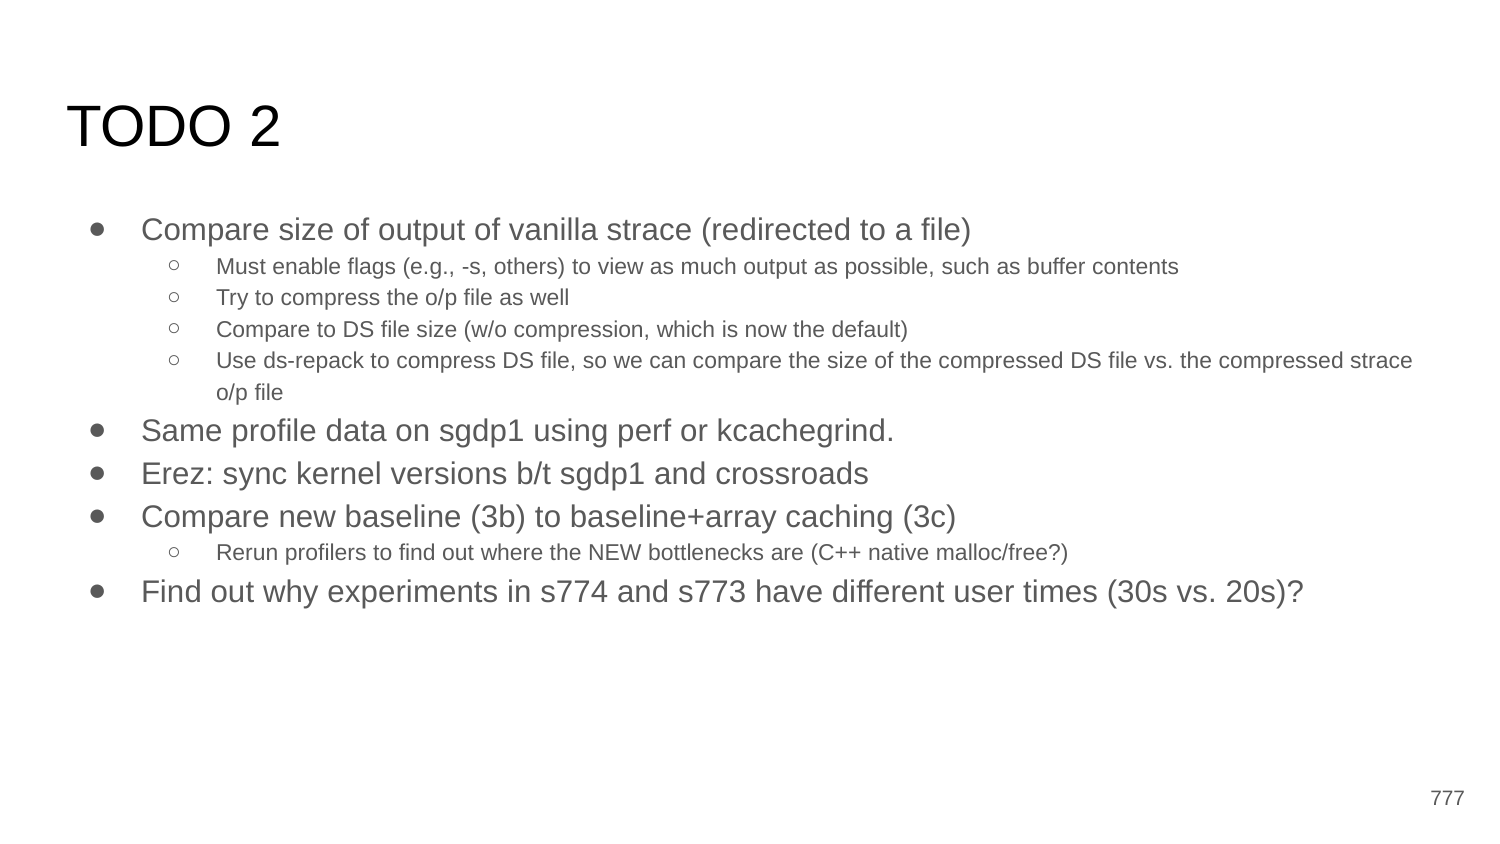

# TODO 2
Compare size of output of vanilla strace (redirected to a file)
Must enable flags (e.g., -s, others) to view as much output as possible, such as buffer contents
Try to compress the o/p file as well
Compare to DS file size (w/o compression, which is now the default)
Use ds-repack to compress DS file, so we can compare the size of the compressed DS file vs. the compressed strace o/p file
Same profile data on sgdp1 using perf or kcachegrind.
Erez: sync kernel versions b/t sgdp1 and crossroads
Compare new baseline (3b) to baseline+array caching (3c)
Rerun profilers to find out where the NEW bottlenecks are (C++ native malloc/free?)
Find out why experiments in s774 and s773 have different user times (30s vs. 20s)?

777